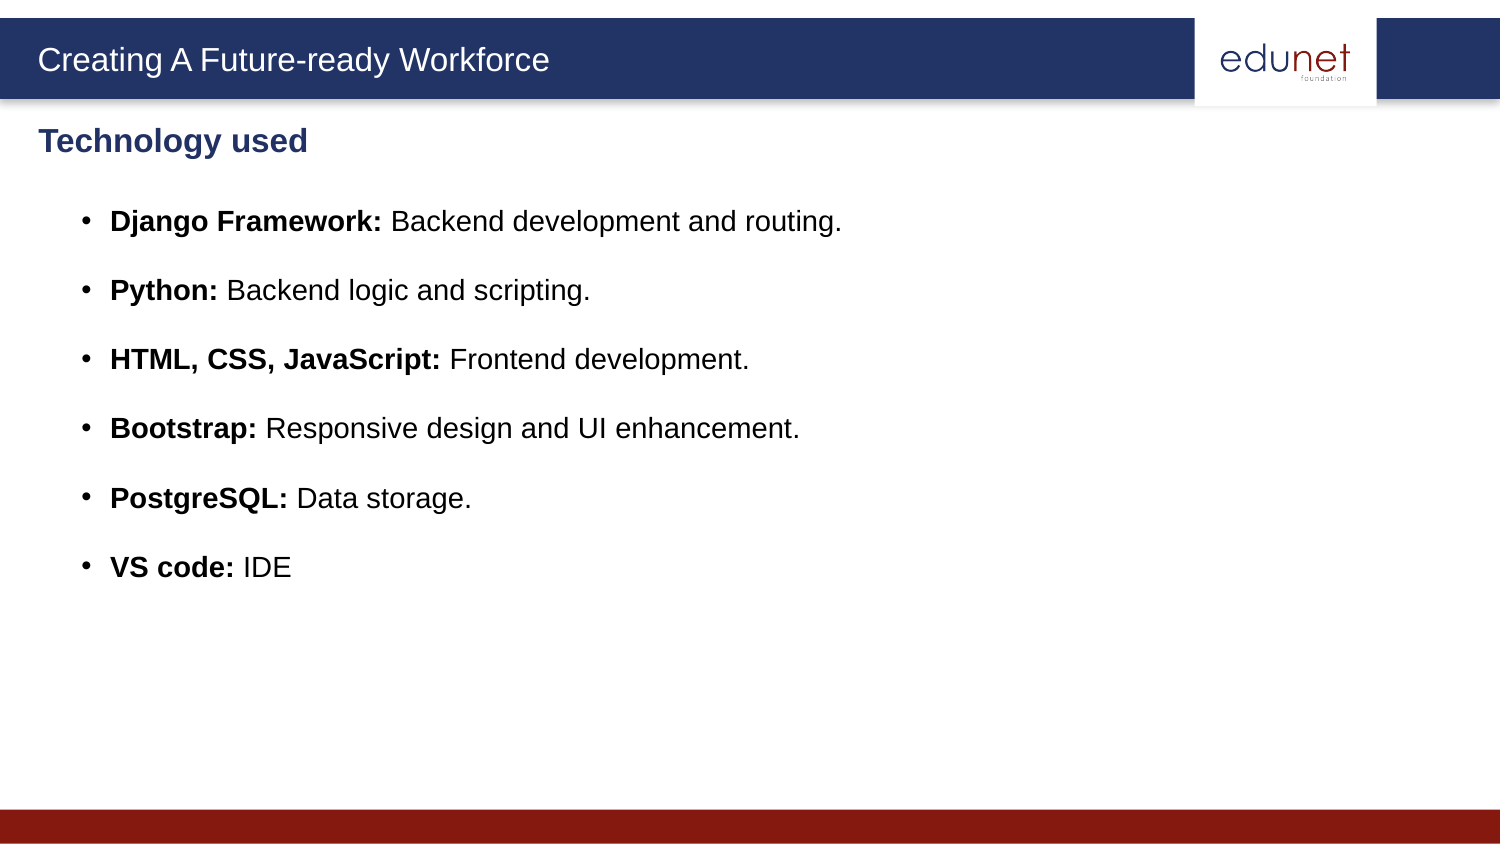

Technology used
Django Framework: Backend development and routing.
Python: Backend logic and scripting.
HTML, CSS, JavaScript: Frontend development.
Bootstrap: Responsive design and UI enhancement.
PostgreSQL: Data storage.
VS code: IDE